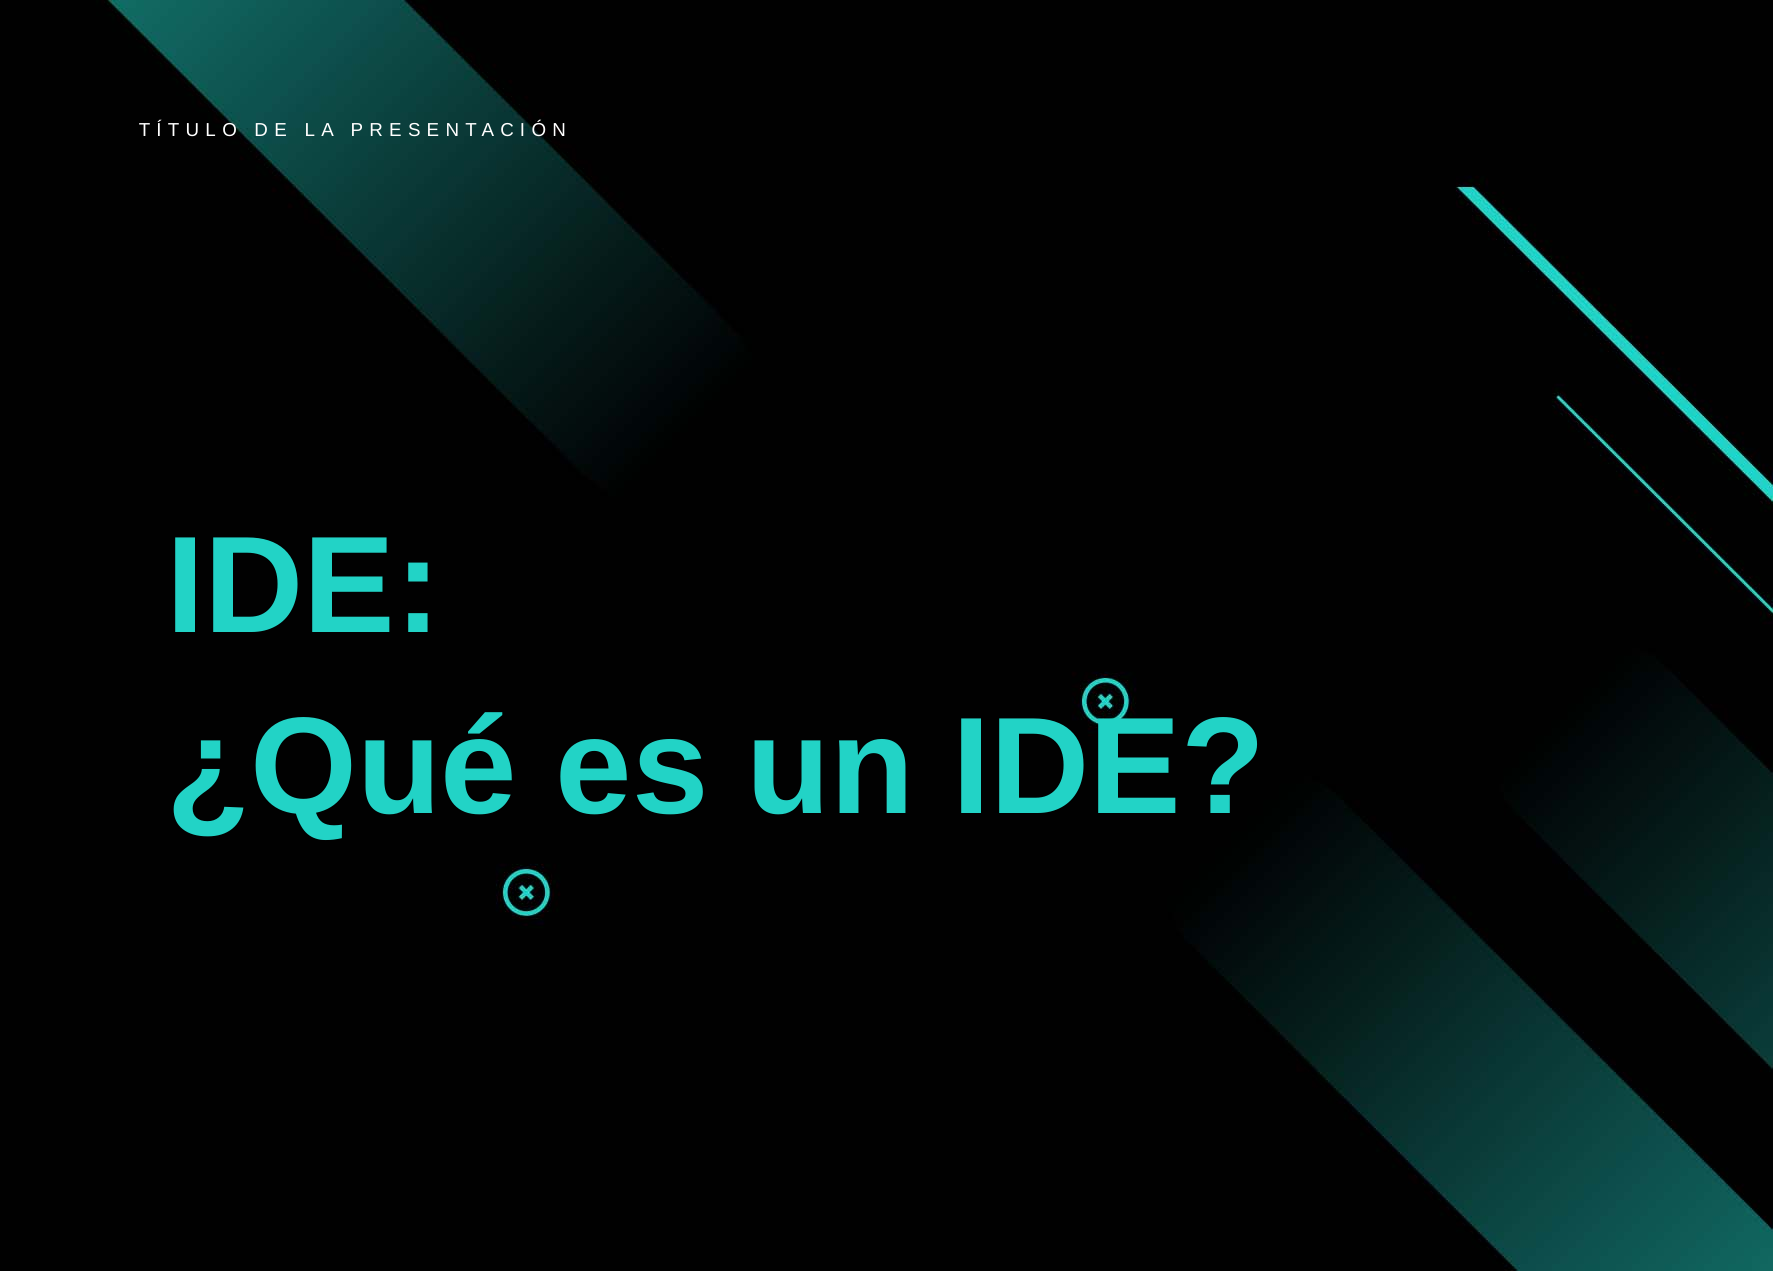

TÍTULO DE LA PRESENTACIÓN
IDE:
¿Qué es un IDE?